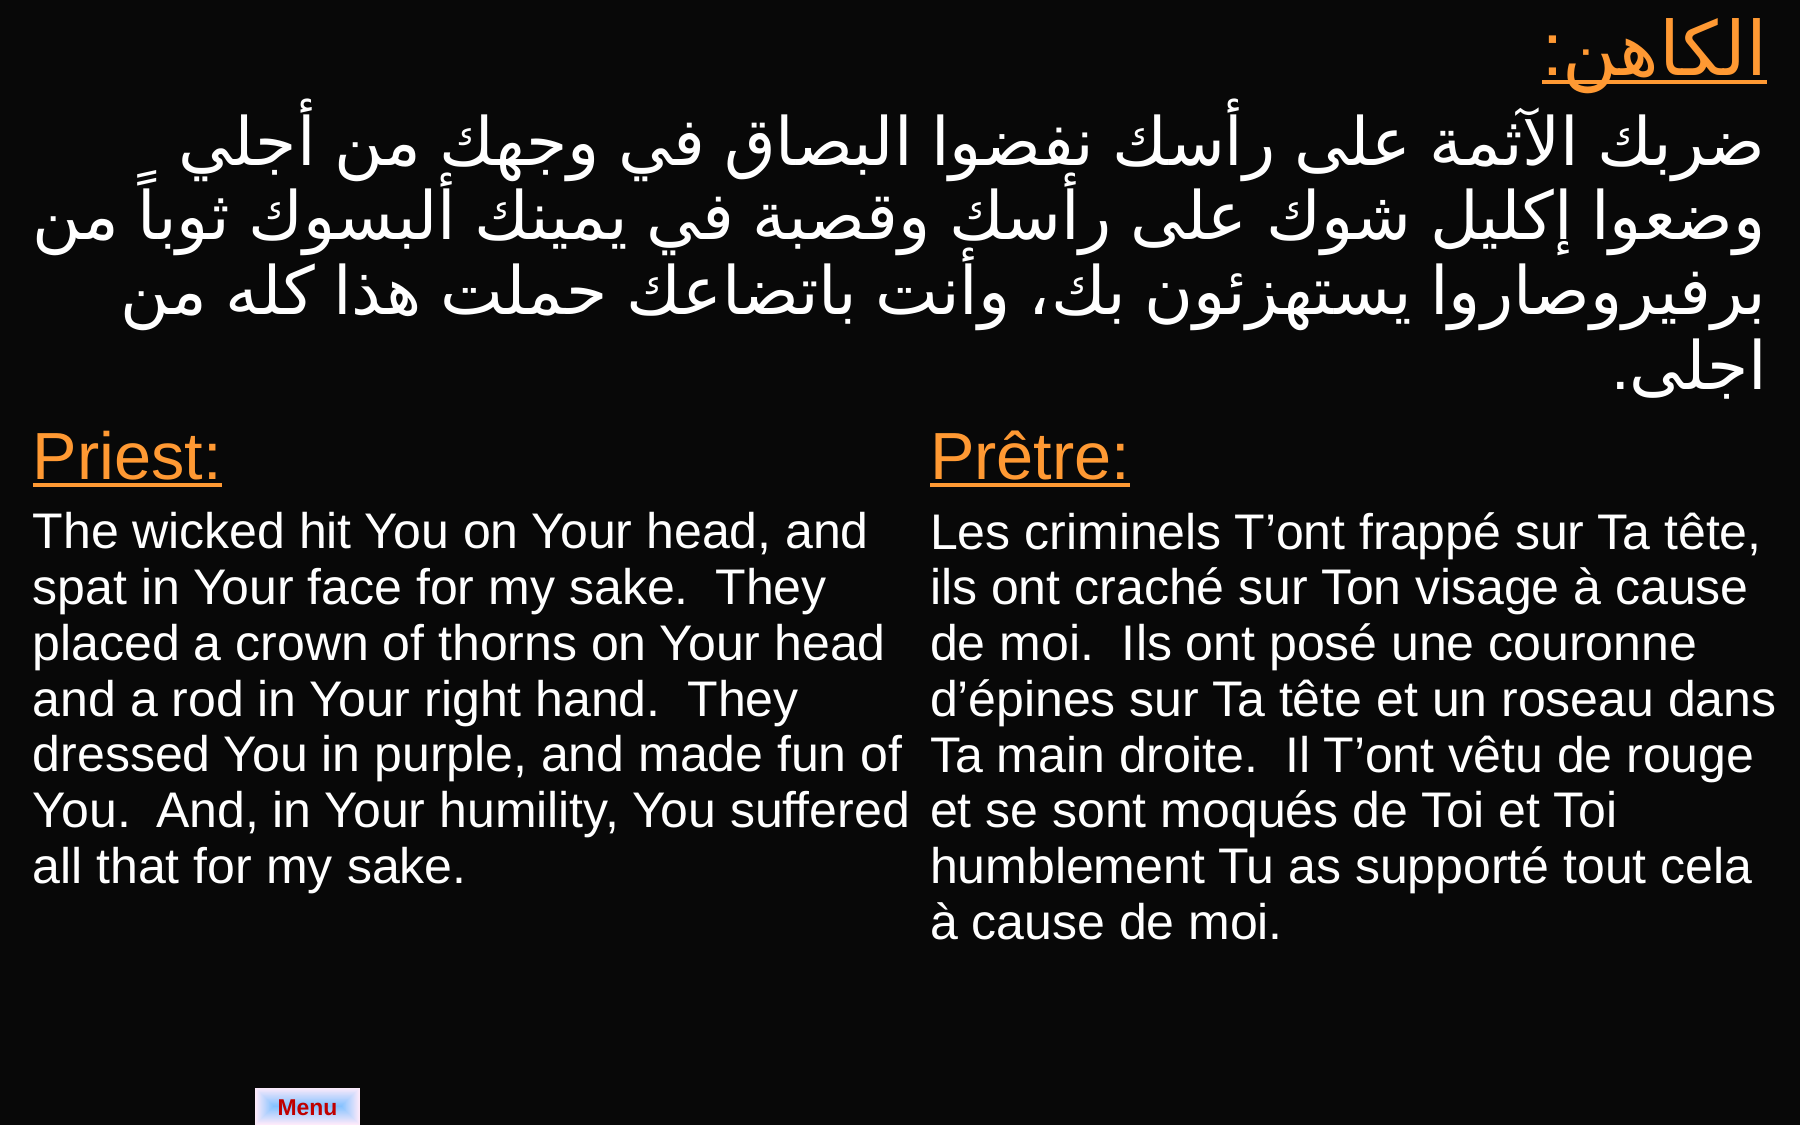

| الكاهن: ضربك الآثمة على رأسك نفضوا البصاق في وجهك من أجلي وضعوا إكليل شوك على رأسك وقصبة في يمينك ألبسوك ثوباً من برفيروصاروا يستهزئون بك، وأنت باتضاعك حملت هذا كله من اجلى. |  |
| --- | --- |
| Priest: The wicked hit You on Your head, and spat in Your face for my sake. They placed a crown of thorns on Your head and a rod in Your right hand. They dressed You in purple, and made fun of You. And, in Your humility, You suffered all that for my sake. | Prêtre: Les criminels T’ont frappé sur Ta tête, ils ont craché sur Ton visage à cause de moi. Ils ont posé une couronne d’épines sur Ta tête et un roseau dans Ta main droite. Il T’ont vêtu de rouge et se sont moqués de Toi et Toi humblement Tu as supporté tout cela à cause de moi. |

Menu